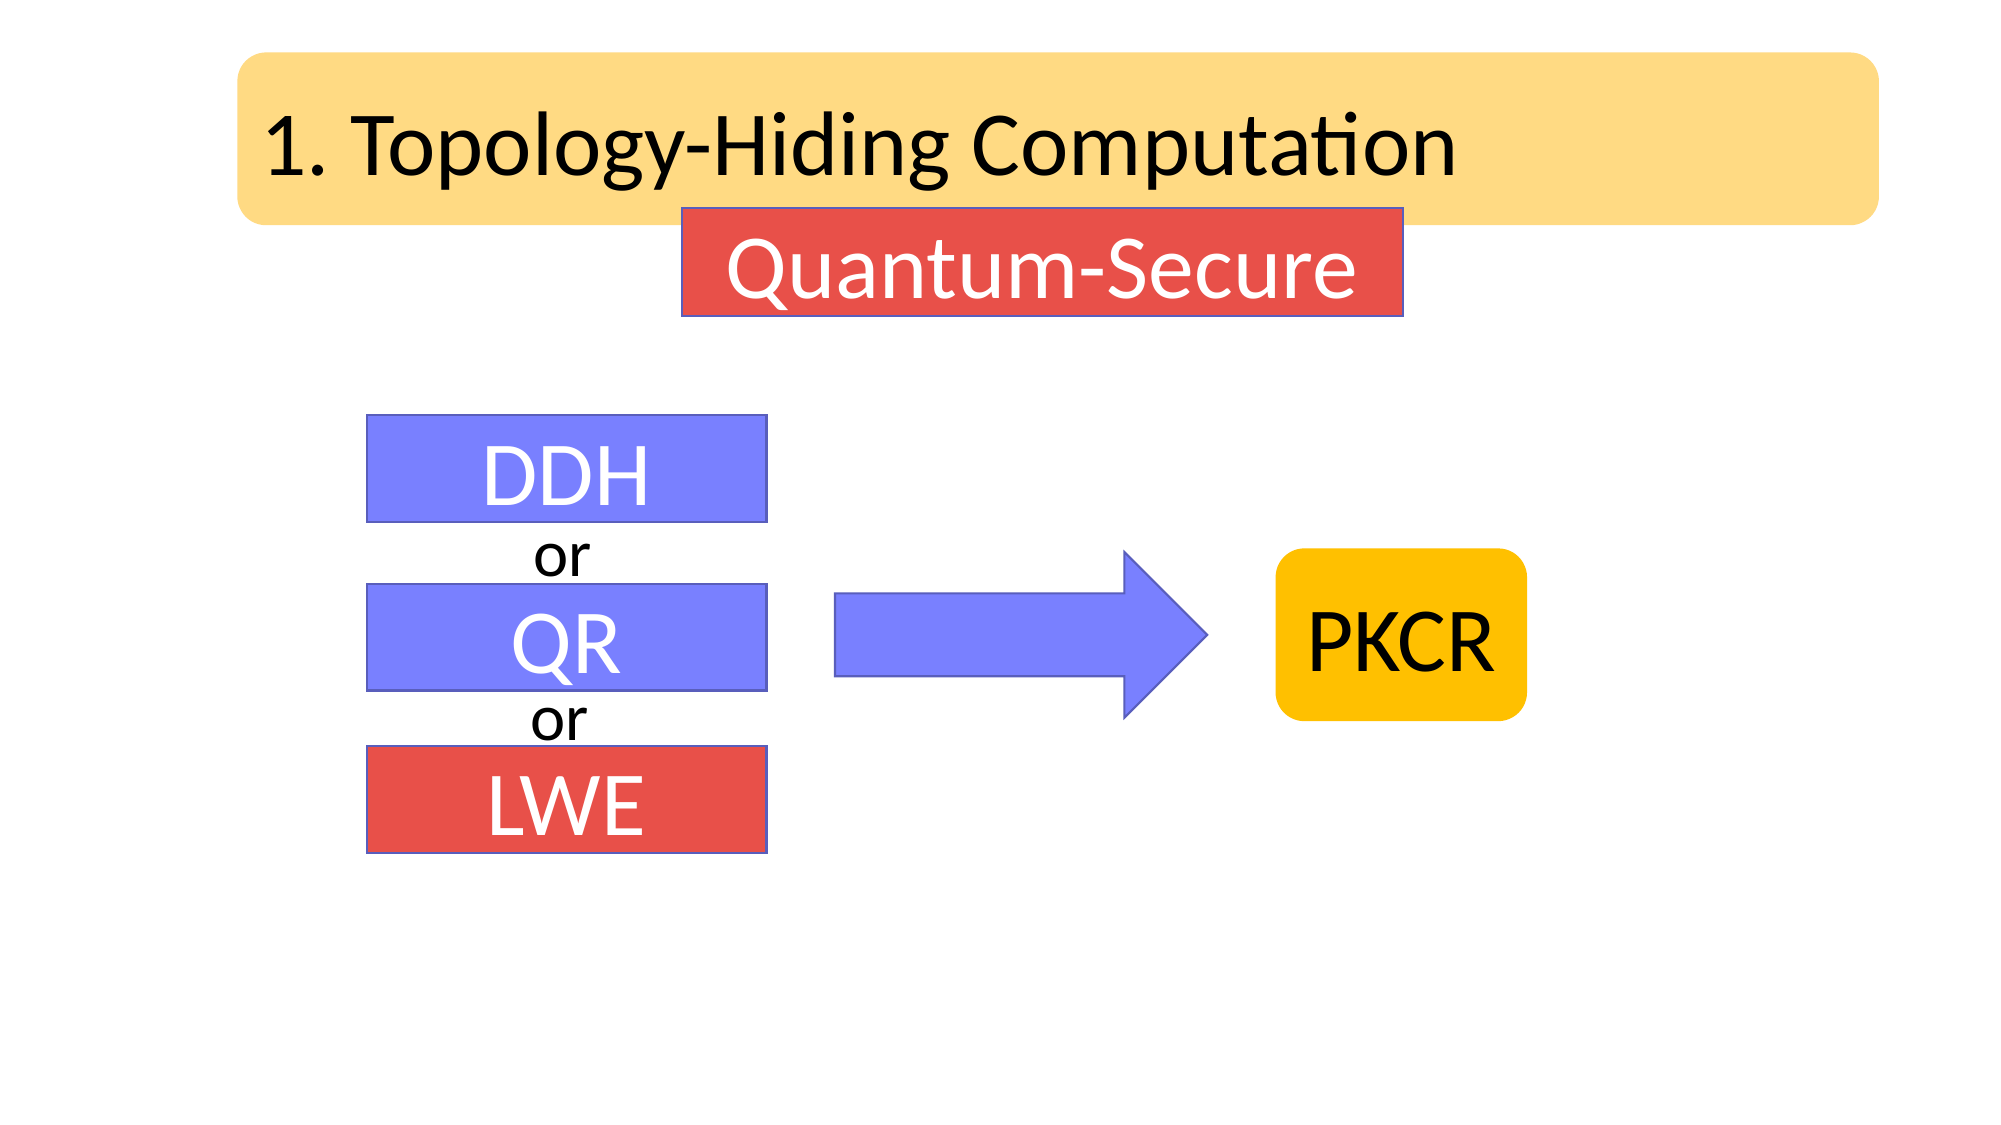

1. Topology-Hiding Computation
Quantum-Secure
DDH
or
PKCR

QR
or
LWE